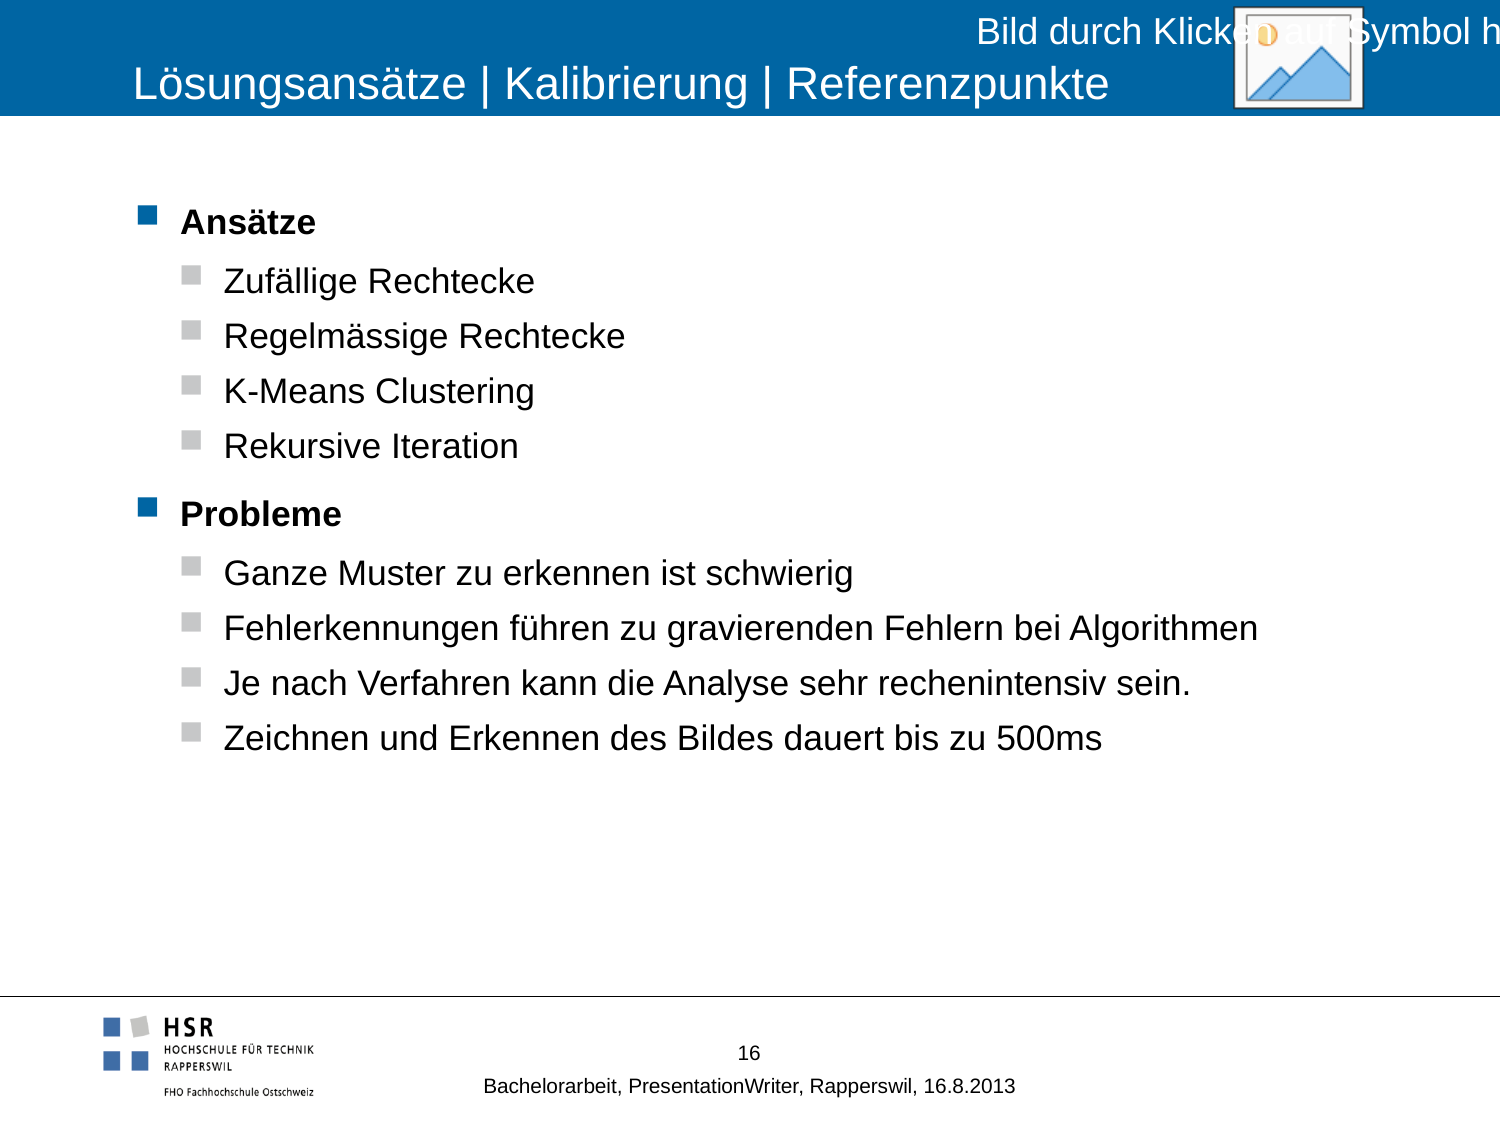

# Lösungsansätze | Kalibrierung | Referenzpunkte
Ansätze
Zufällige Rechtecke
Regelmässige Rechtecke
K-Means Clustering
Rekursive Iteration
Probleme
Ganze Muster zu erkennen ist schwierig
Fehlerkennungen führen zu gravierenden Fehlern bei Algorithmen
Je nach Verfahren kann die Analyse sehr rechenintensiv sein.
Zeichnen und Erkennen des Bildes dauert bis zu 500ms
16
Bachelorarbeit, PresentationWriter, Rapperswil, 16.8.2013